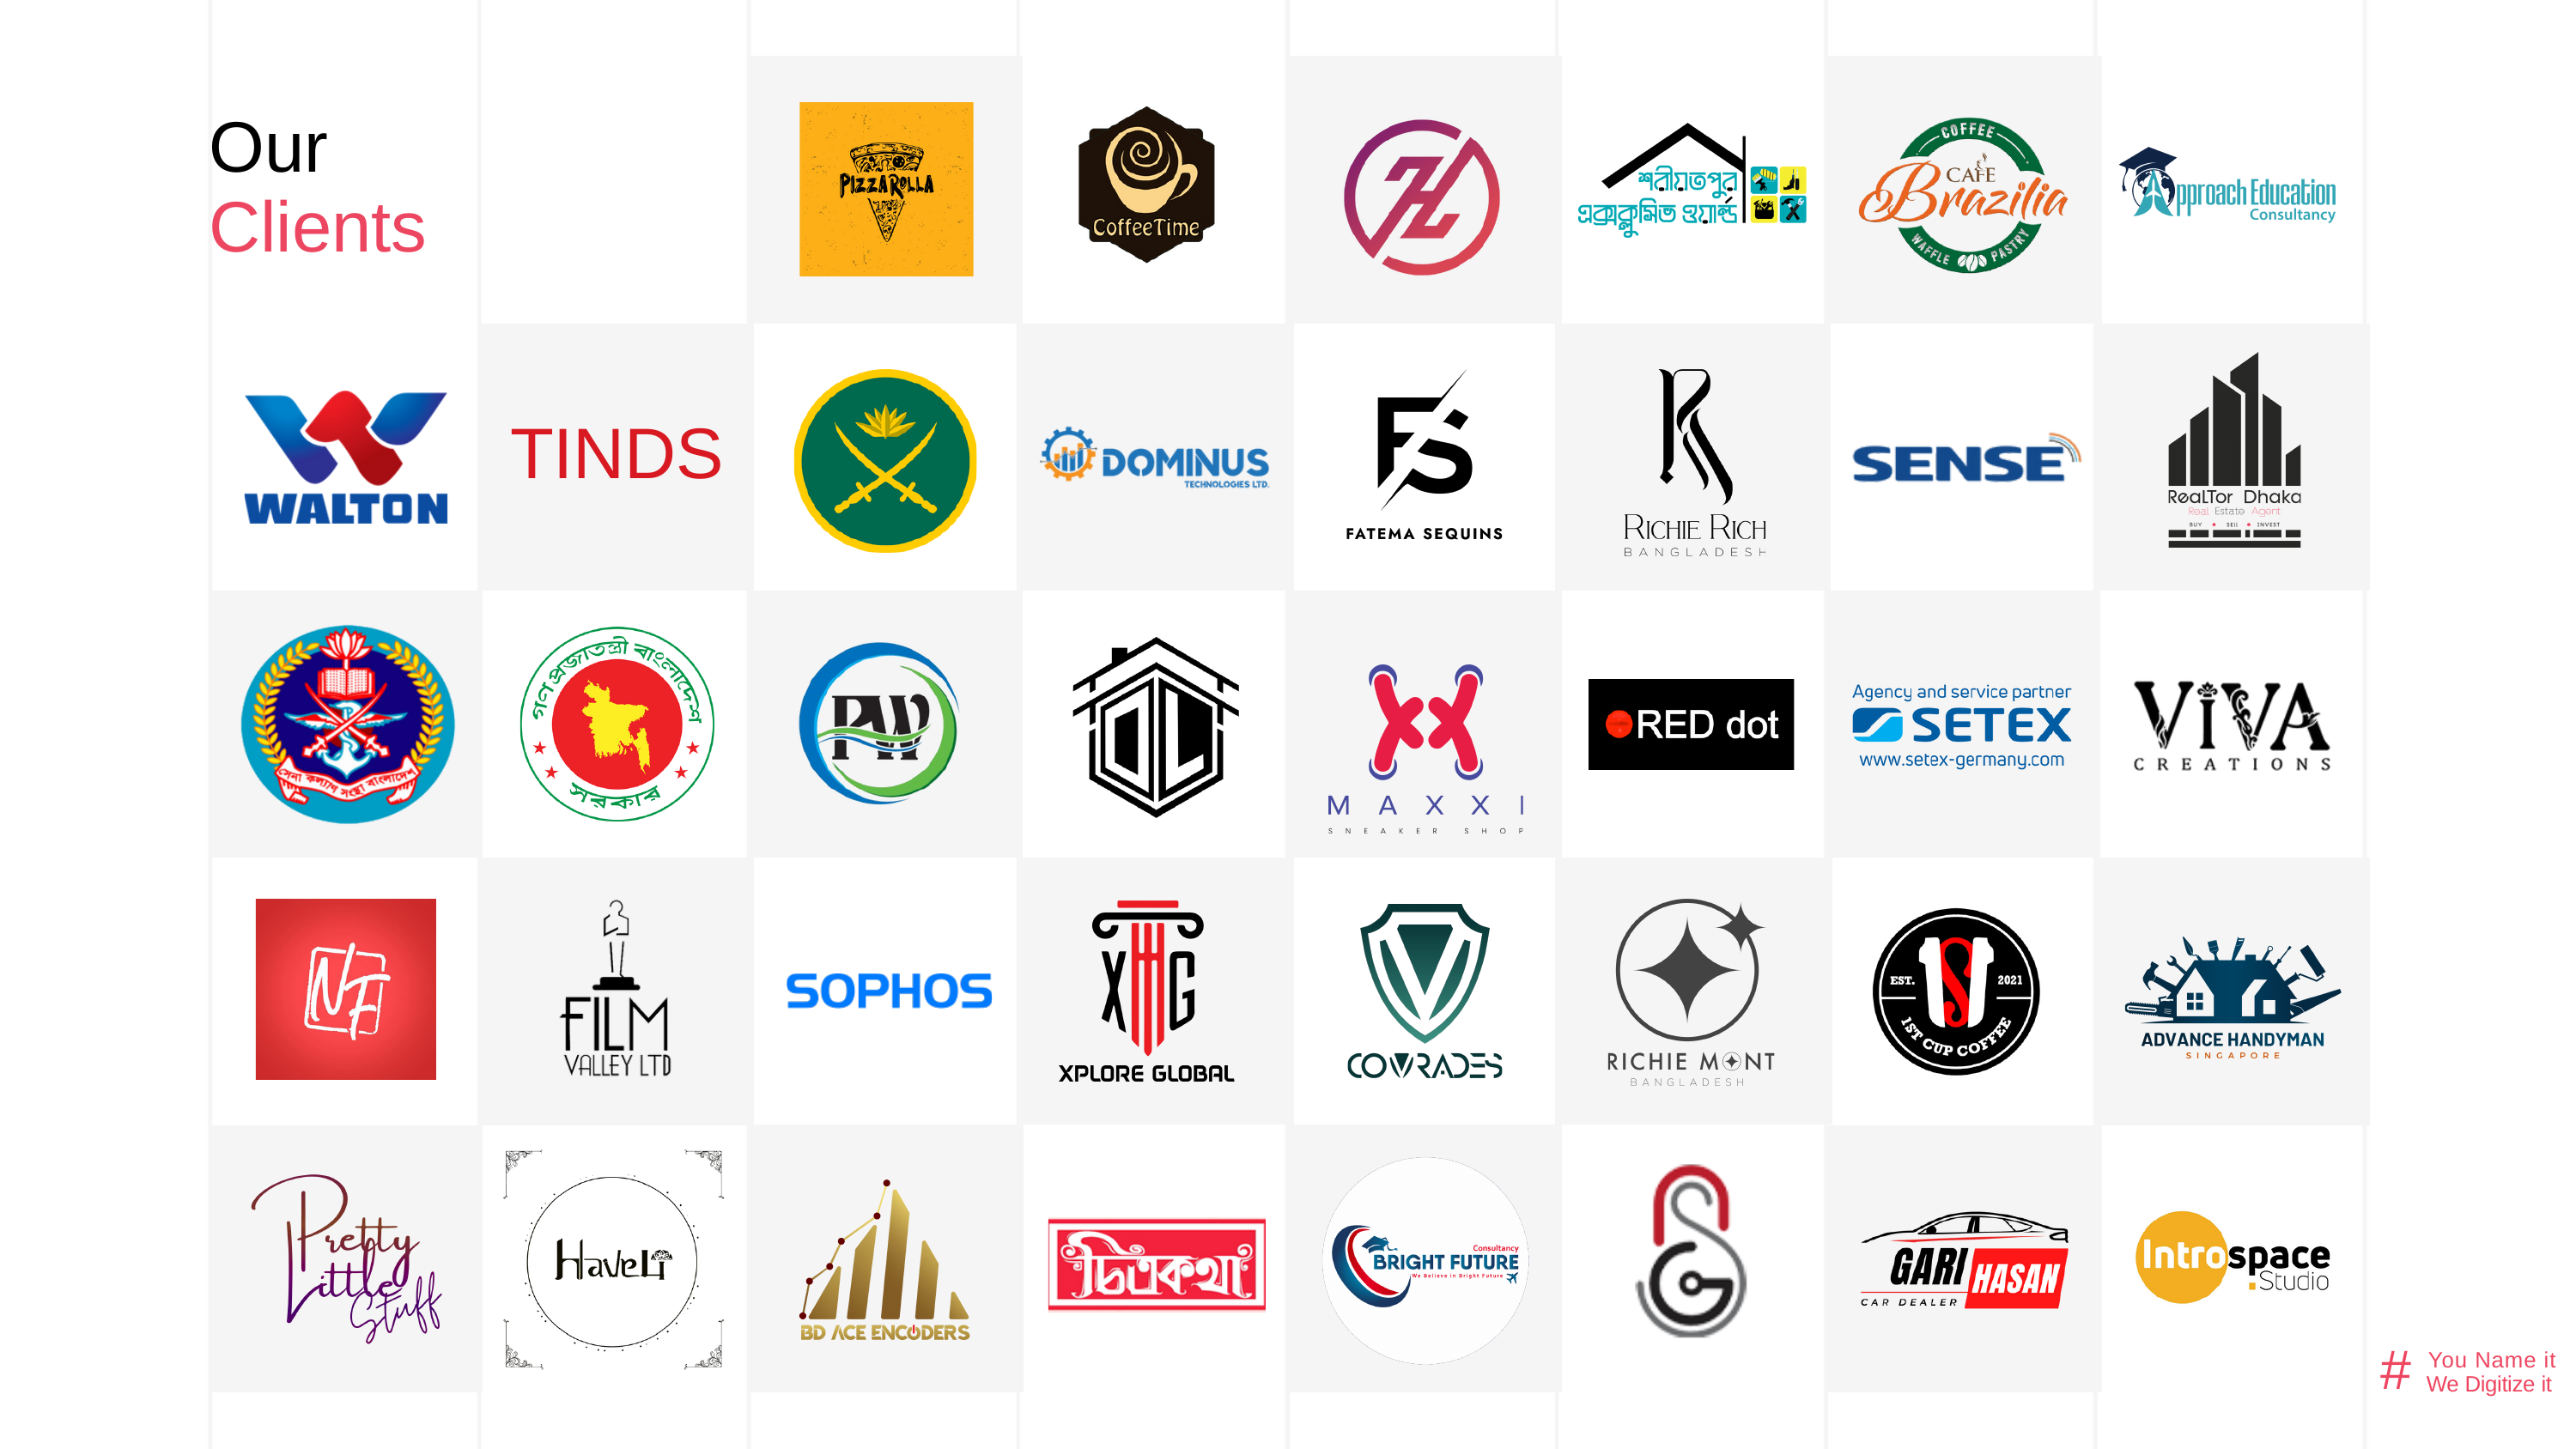

Our
Clients

TINDS

#
You Name it
We Digitize it